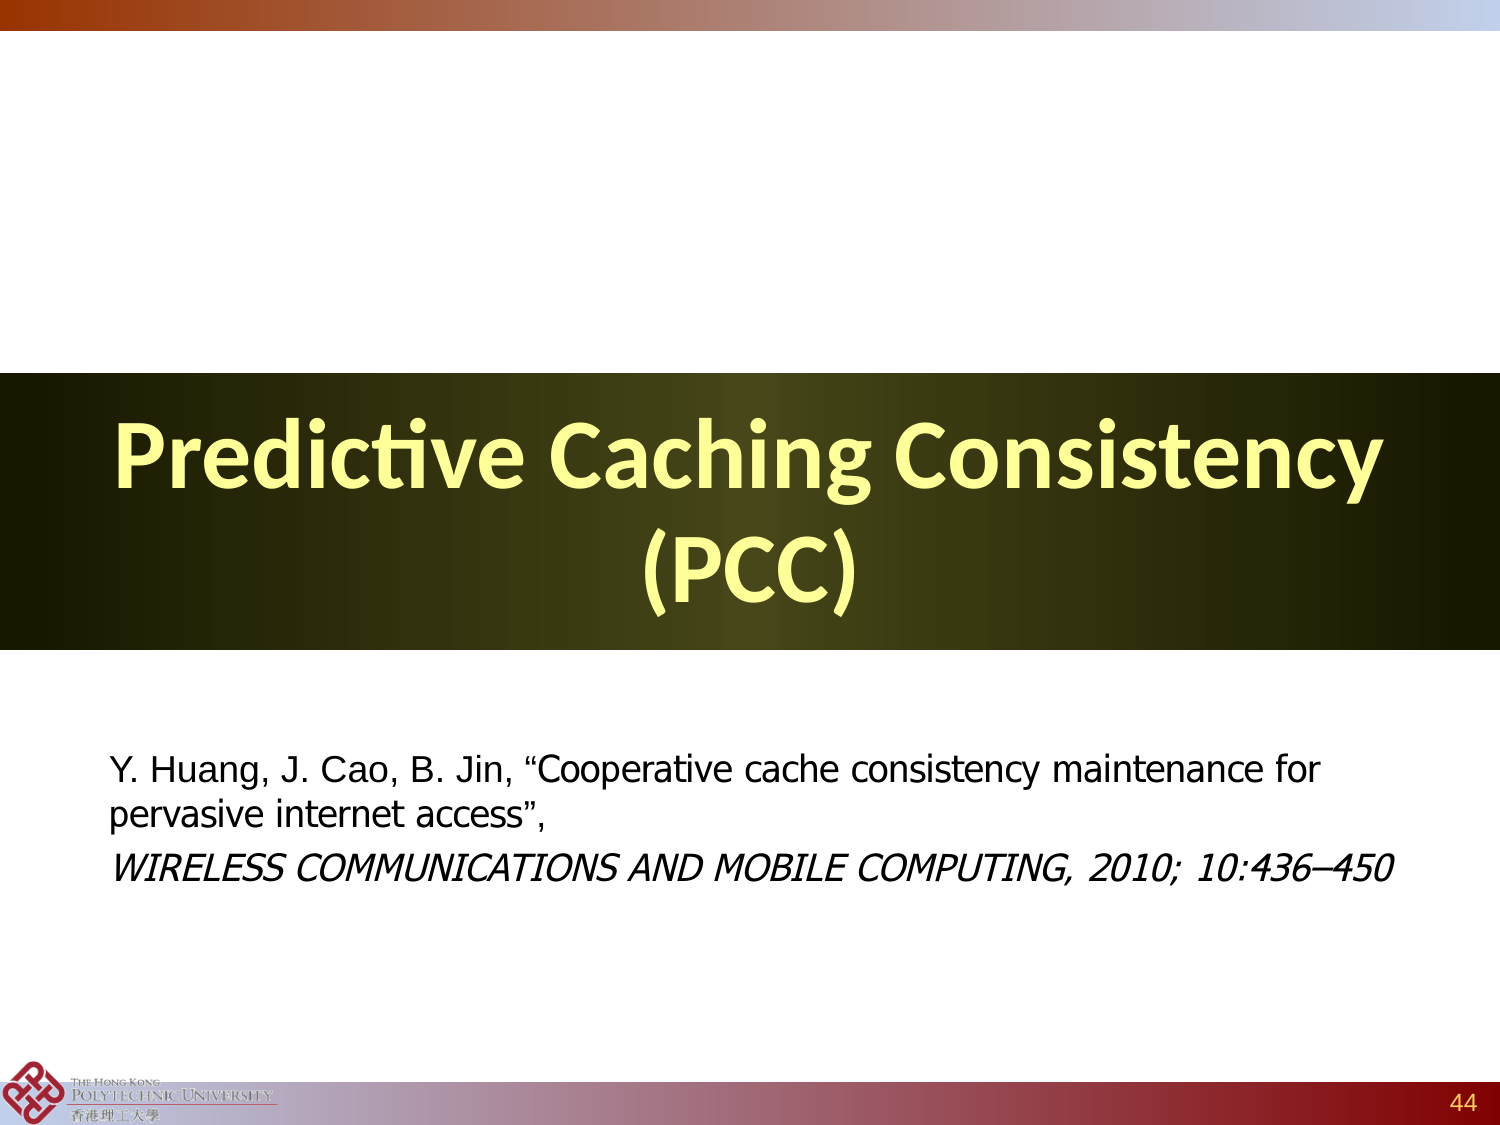

Predictive Caching Consistency  (PCC)
	Y. Huang, J. Cao, B. Jin, “Cooperative cache consistency maintenance for pervasive internet access”,
	WIRELESS COMMUNICATIONS AND MOBILE COMPUTING, 2010; 10:436–450